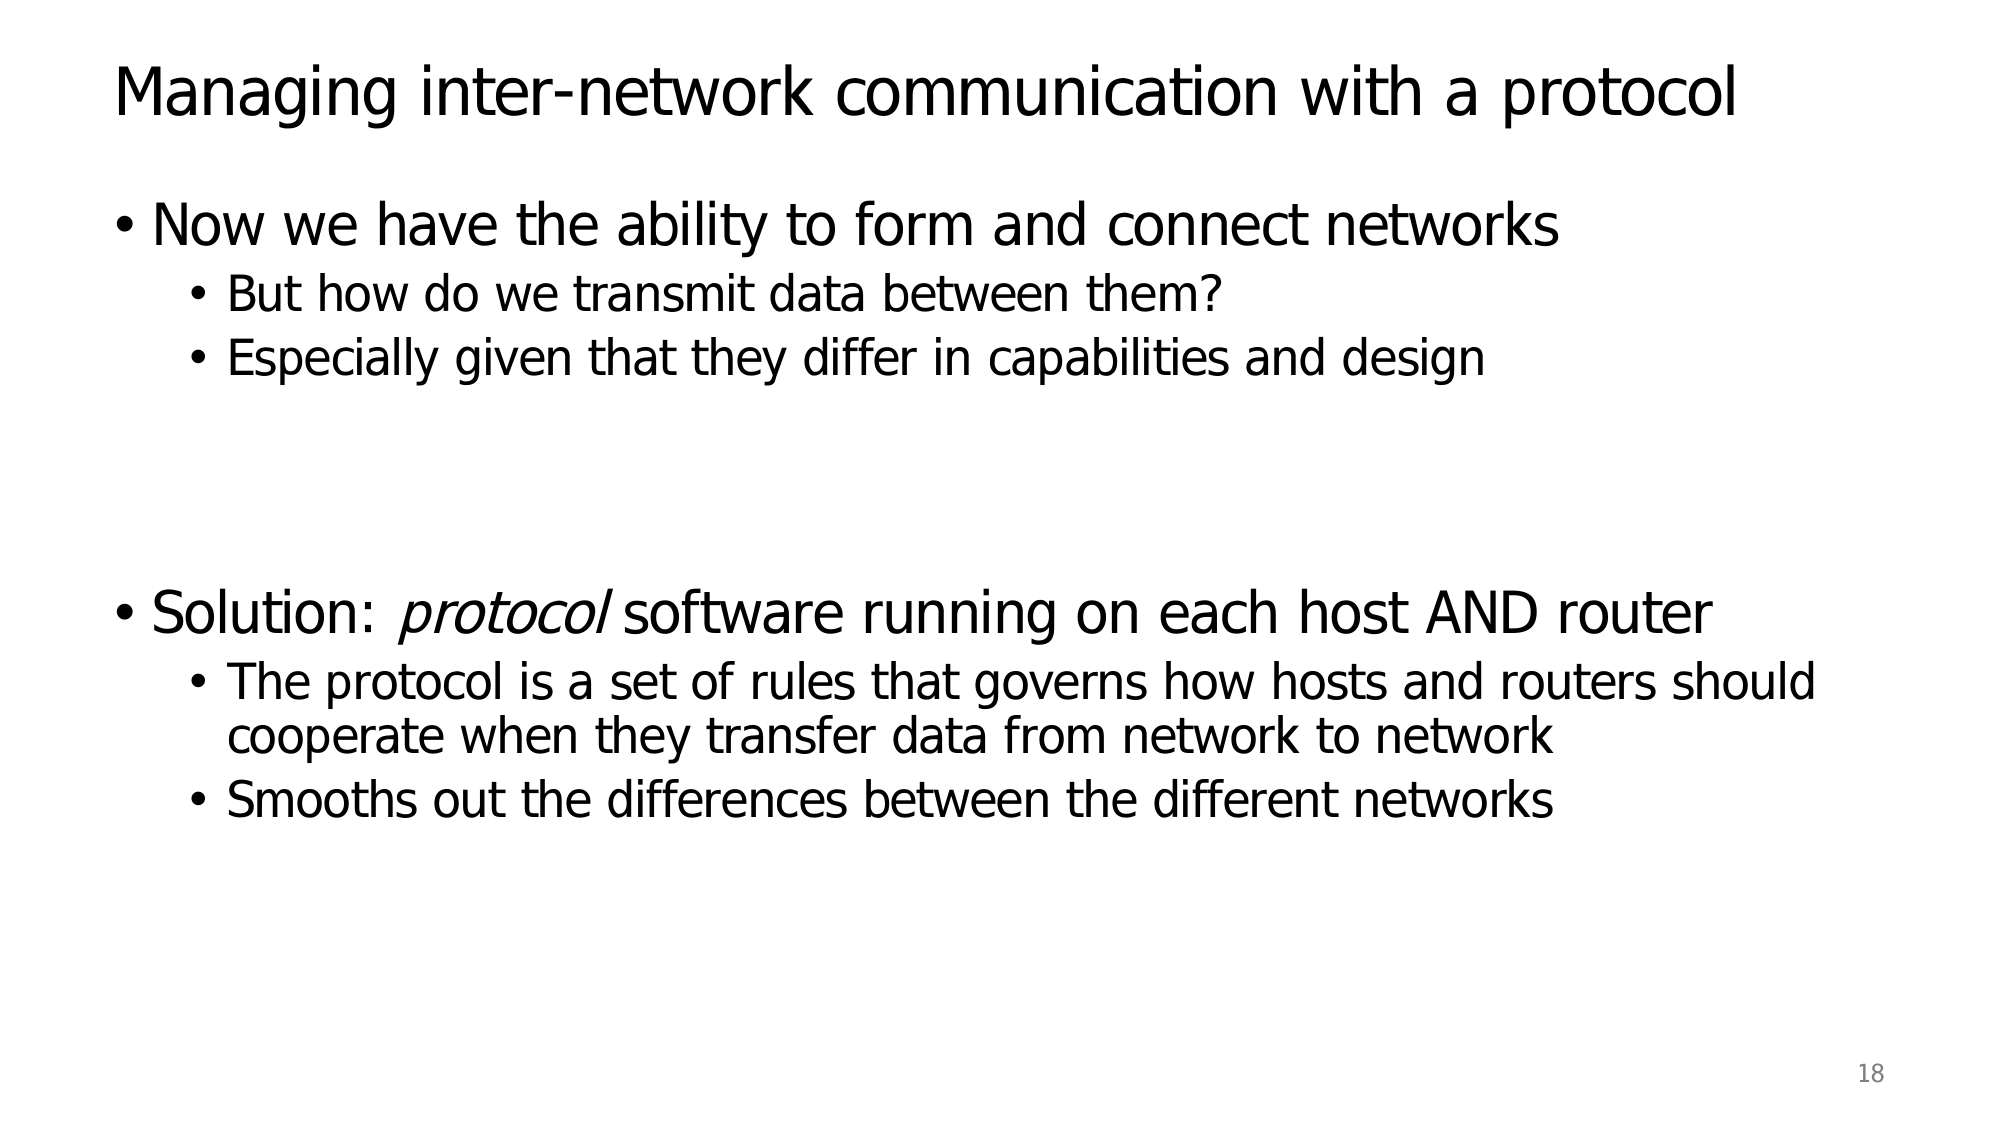

# Managing inter-network communication with a protocol
Now we have the ability to form and connect networks
But how do we transmit data between them?
Especially given that they differ in capabilities and design

Solution: protocol software running on each host AND router
The protocol is a set of rules that governs how hosts and routers should cooperate when they transfer data from network to network
Smooths out the differences between the different networks
18